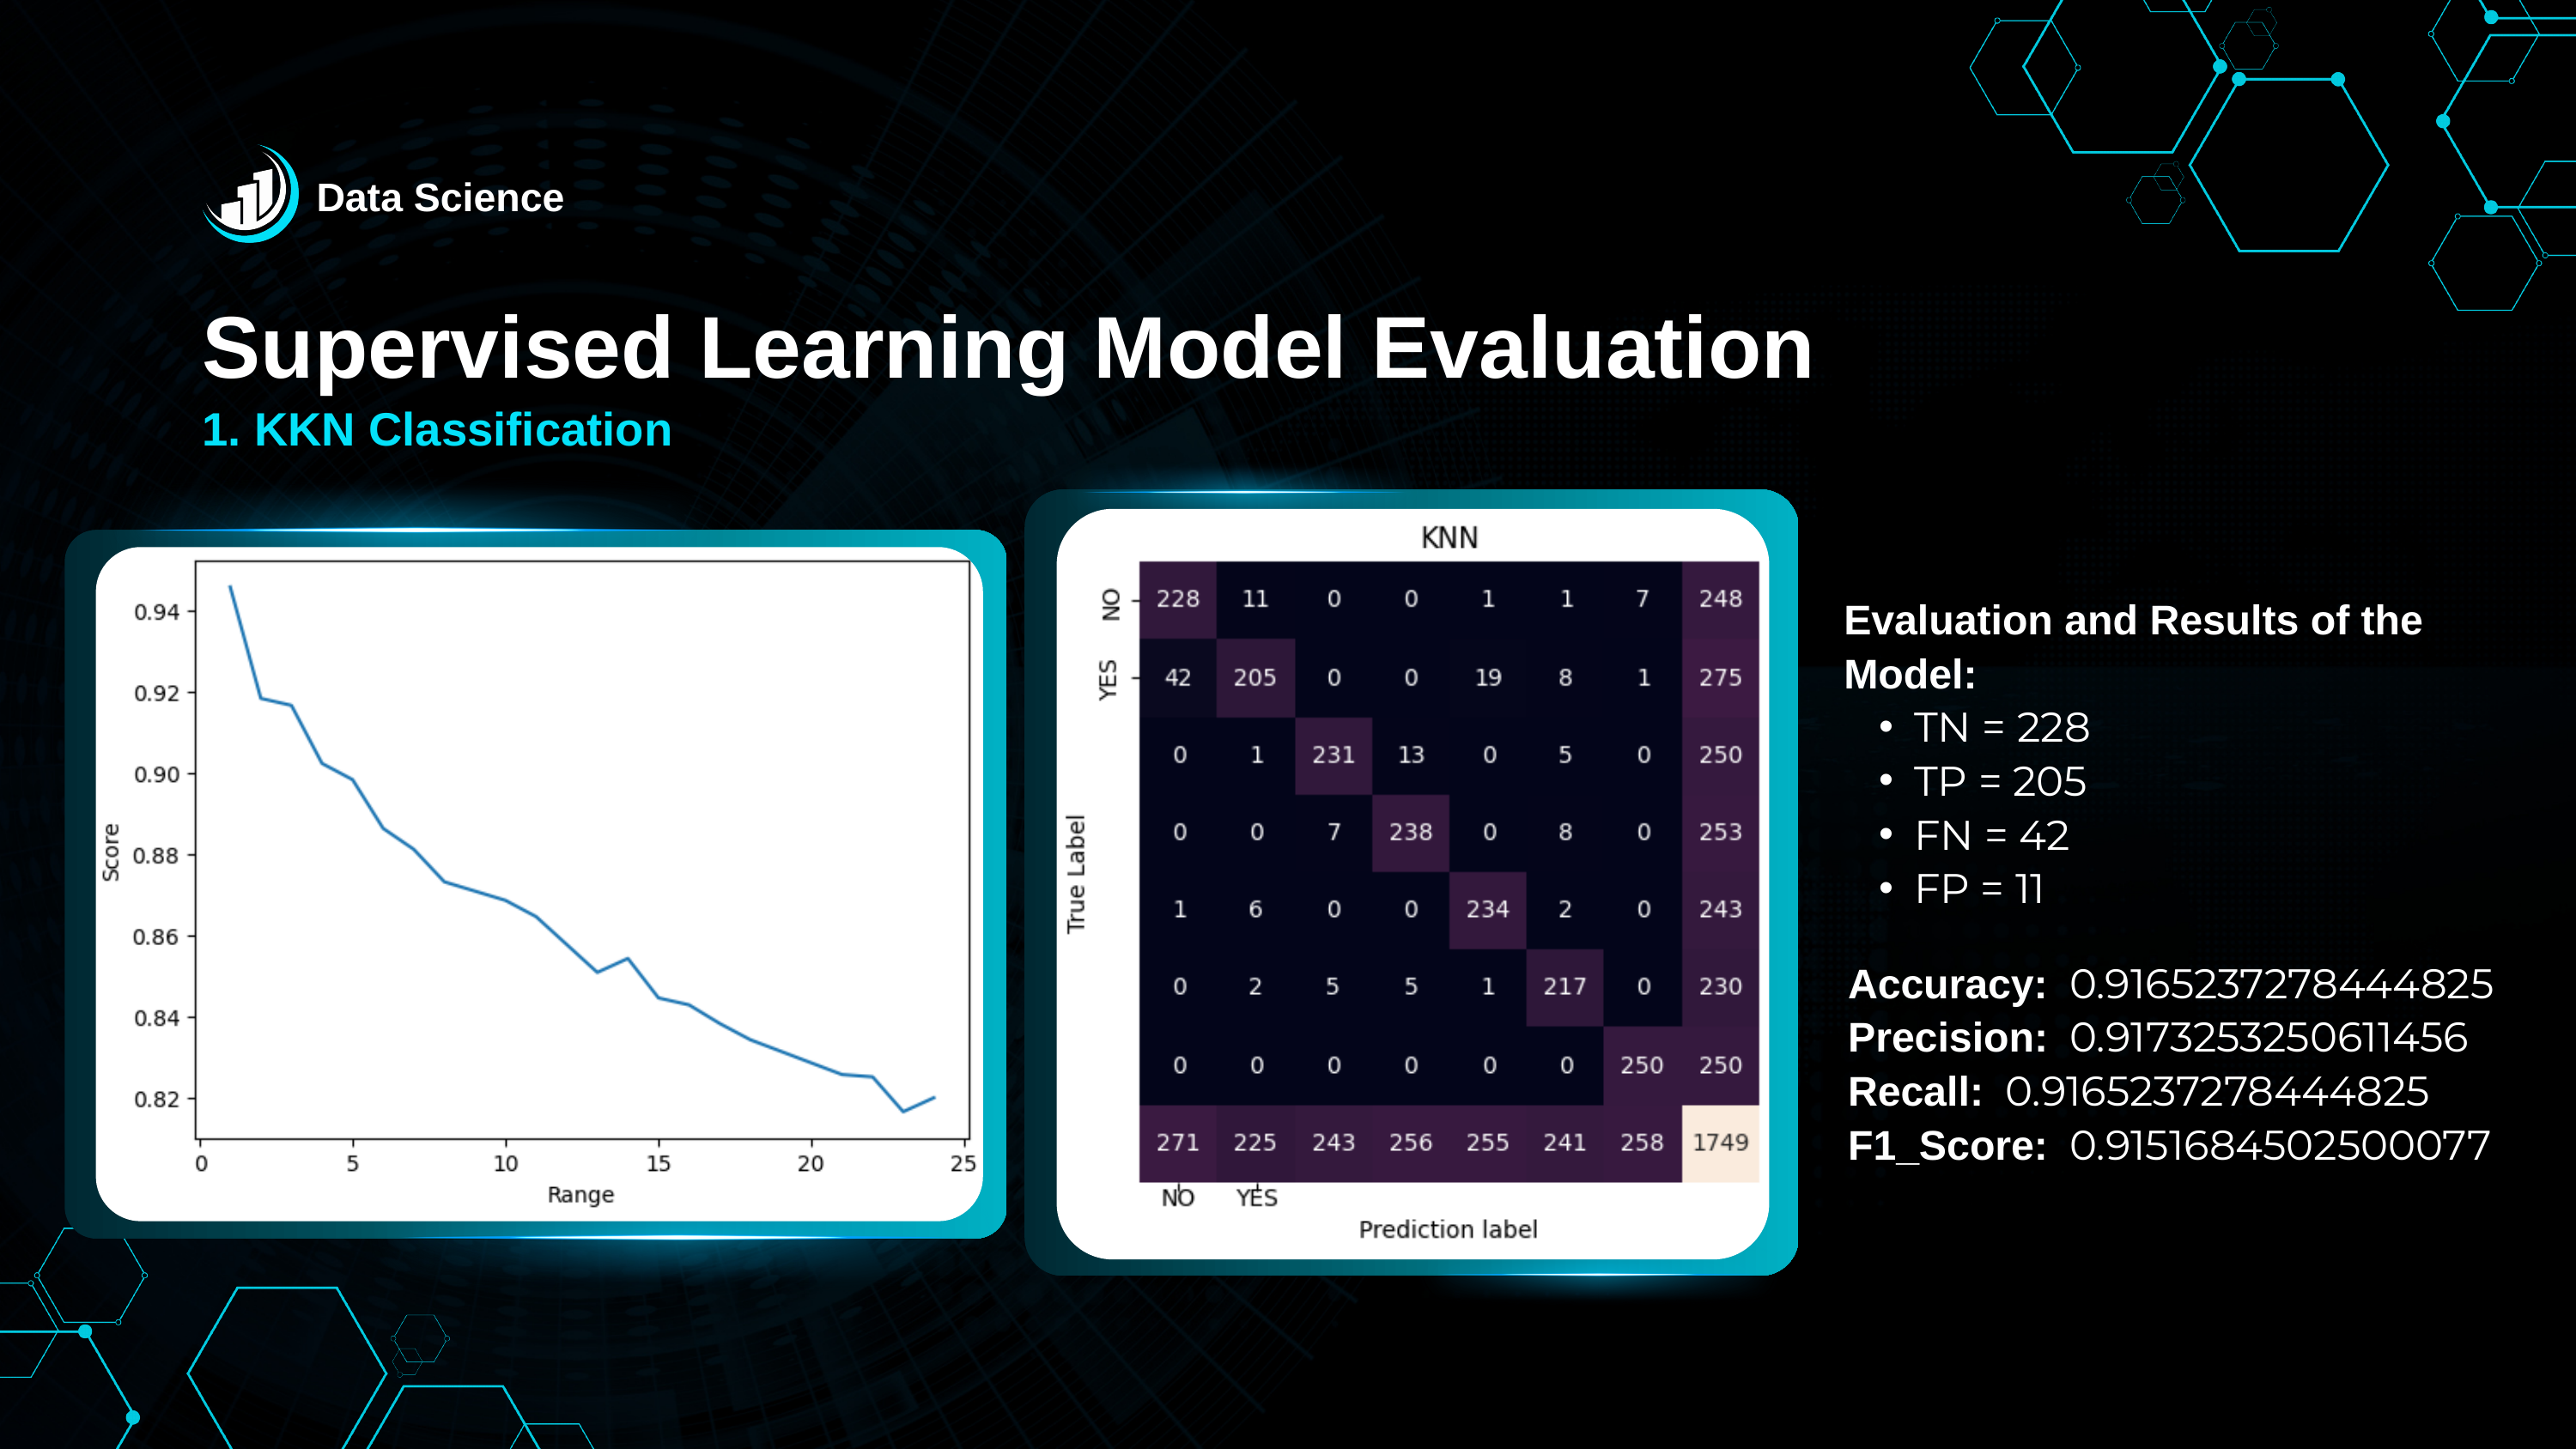

Data Science
Supervised Learning Model Evaluation
1. KKN Classification

Evaluation and Results of the Model:
TN = 228
TP = 205
FN = 42
FP = 11
Accuracy:  0.9165237278444825
Precision:  0.9173253250611456
Recall:  0.9165237278444825
F1_Score:  0.9151684502500077